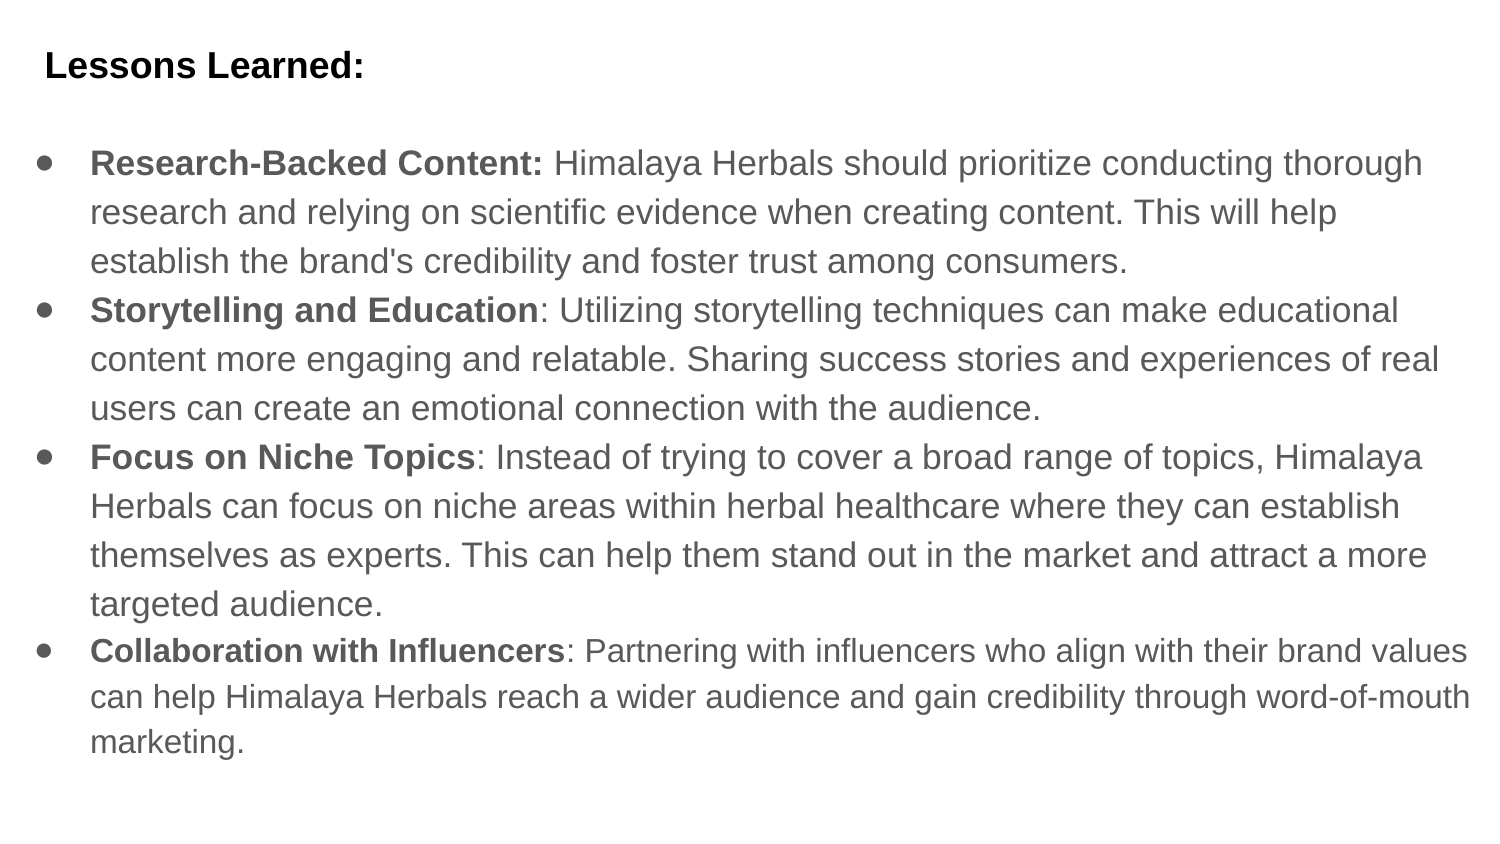

# Lessons Learned:
Research-Backed Content: Himalaya Herbals should prioritize conducting thorough research and relying on scientific evidence when creating content. This will help establish the brand's credibility and foster trust among consumers.
Storytelling and Education: Utilizing storytelling techniques can make educational content more engaging and relatable. Sharing success stories and experiences of real users can create an emotional connection with the audience.
Focus on Niche Topics: Instead of trying to cover a broad range of topics, Himalaya Herbals can focus on niche areas within herbal healthcare where they can establish themselves as experts. This can help them stand out in the market and attract a more targeted audience.
Collaboration with Influencers: Partnering with influencers who align with their brand values can help Himalaya Herbals reach a wider audience and gain credibility through word-of-mouth marketing.